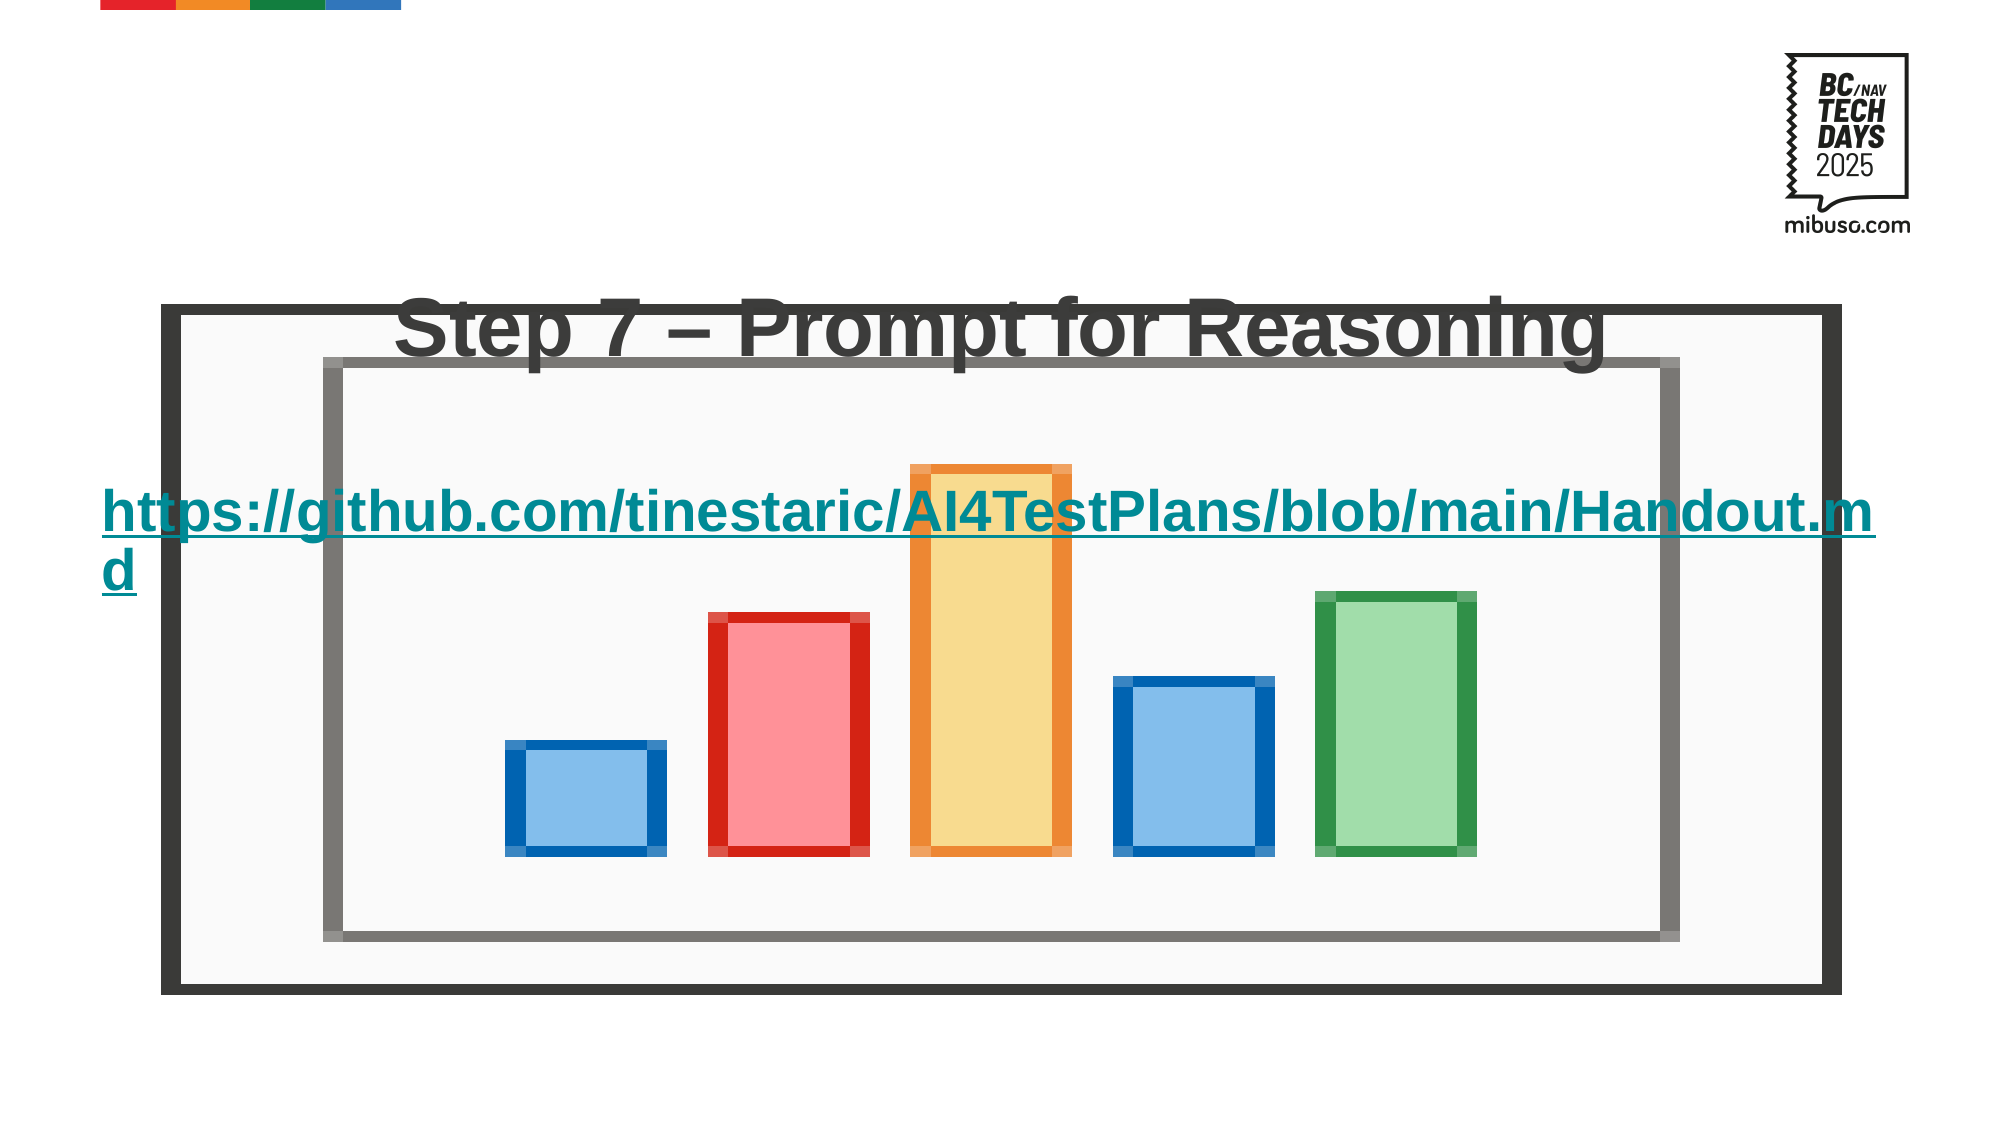

#

Step 7 – Prompt for Reasoning

https://github.com/tinestaric/AI4TestPlans/blob/main/Handout.md